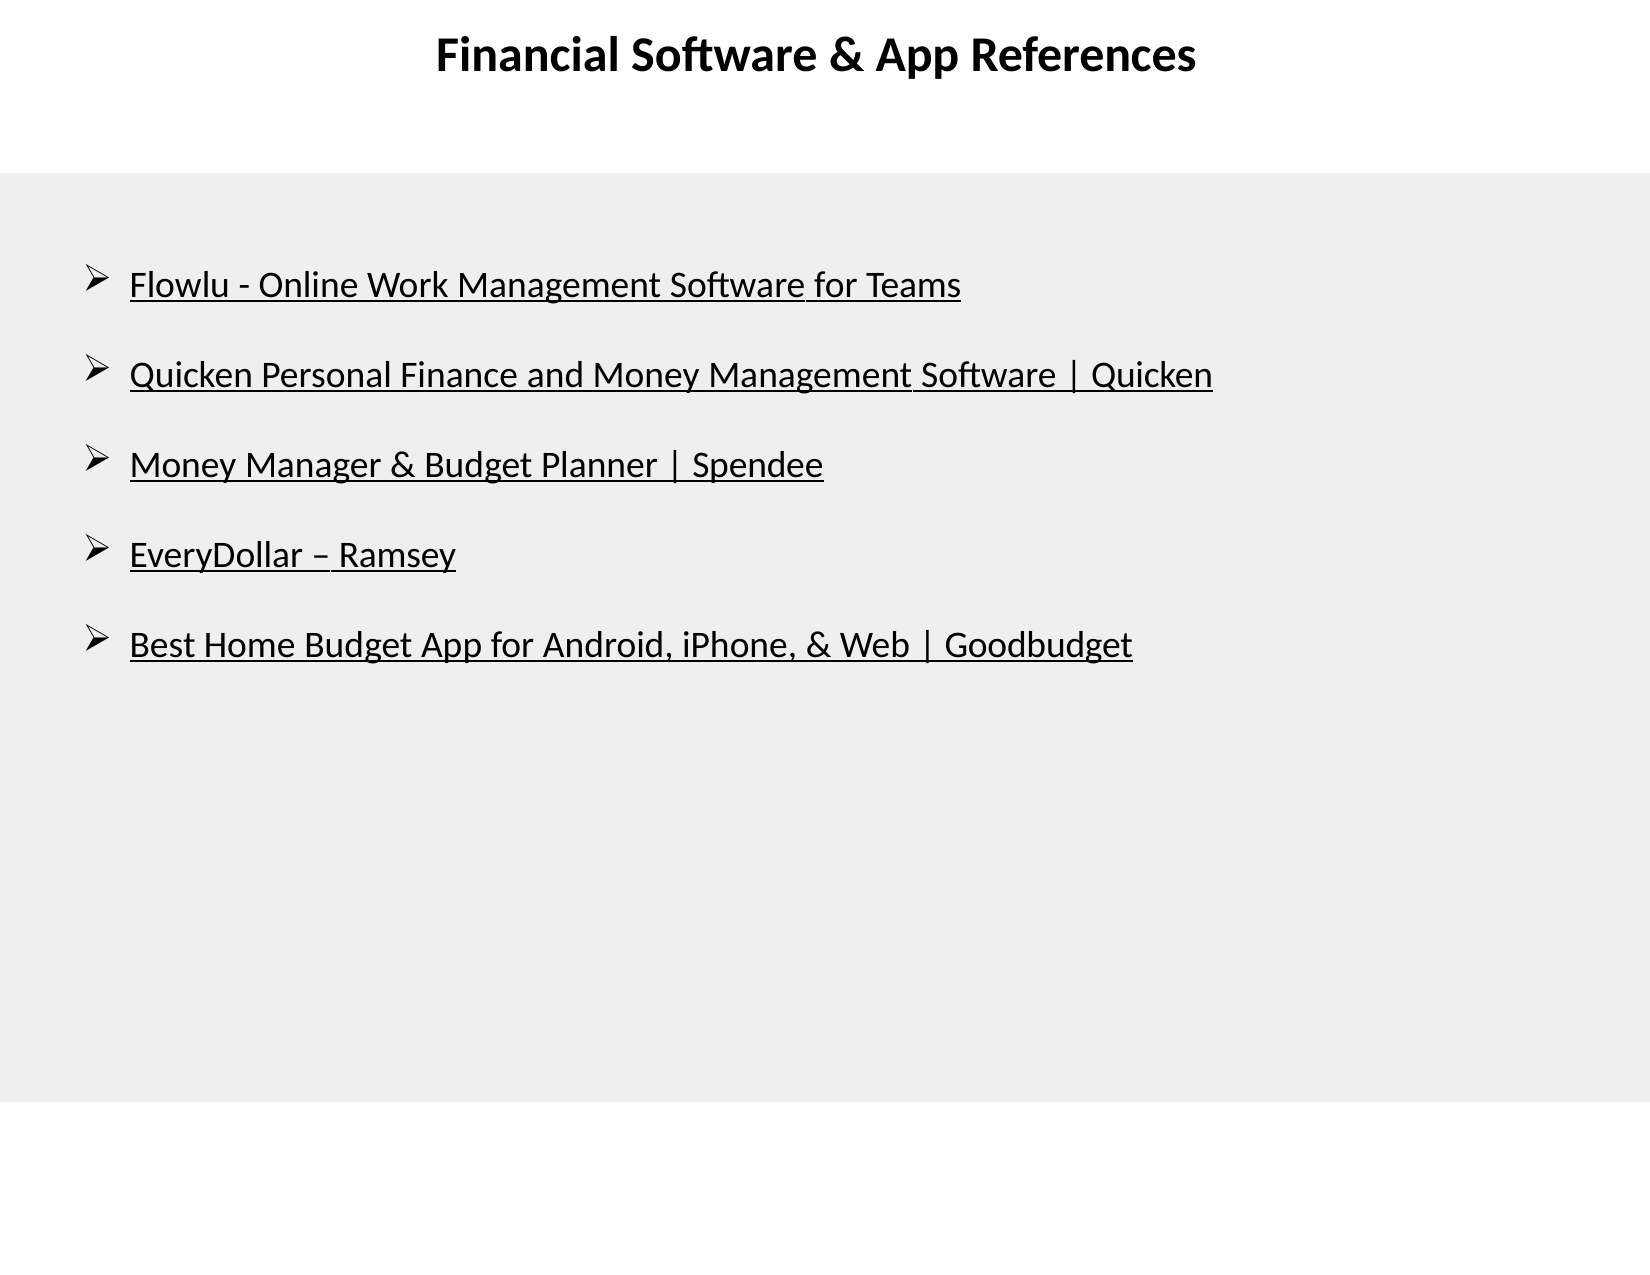

# Financial Software & App References
Flowlu - Online Work Management Software for Teams
Quicken Personal Finance and Money Management Software | Quicken
Money Manager & Budget Planner | Spendee
EveryDollar – Ramsey
Best Home Budget App for Android, iPhone, & Web | Goodbudget